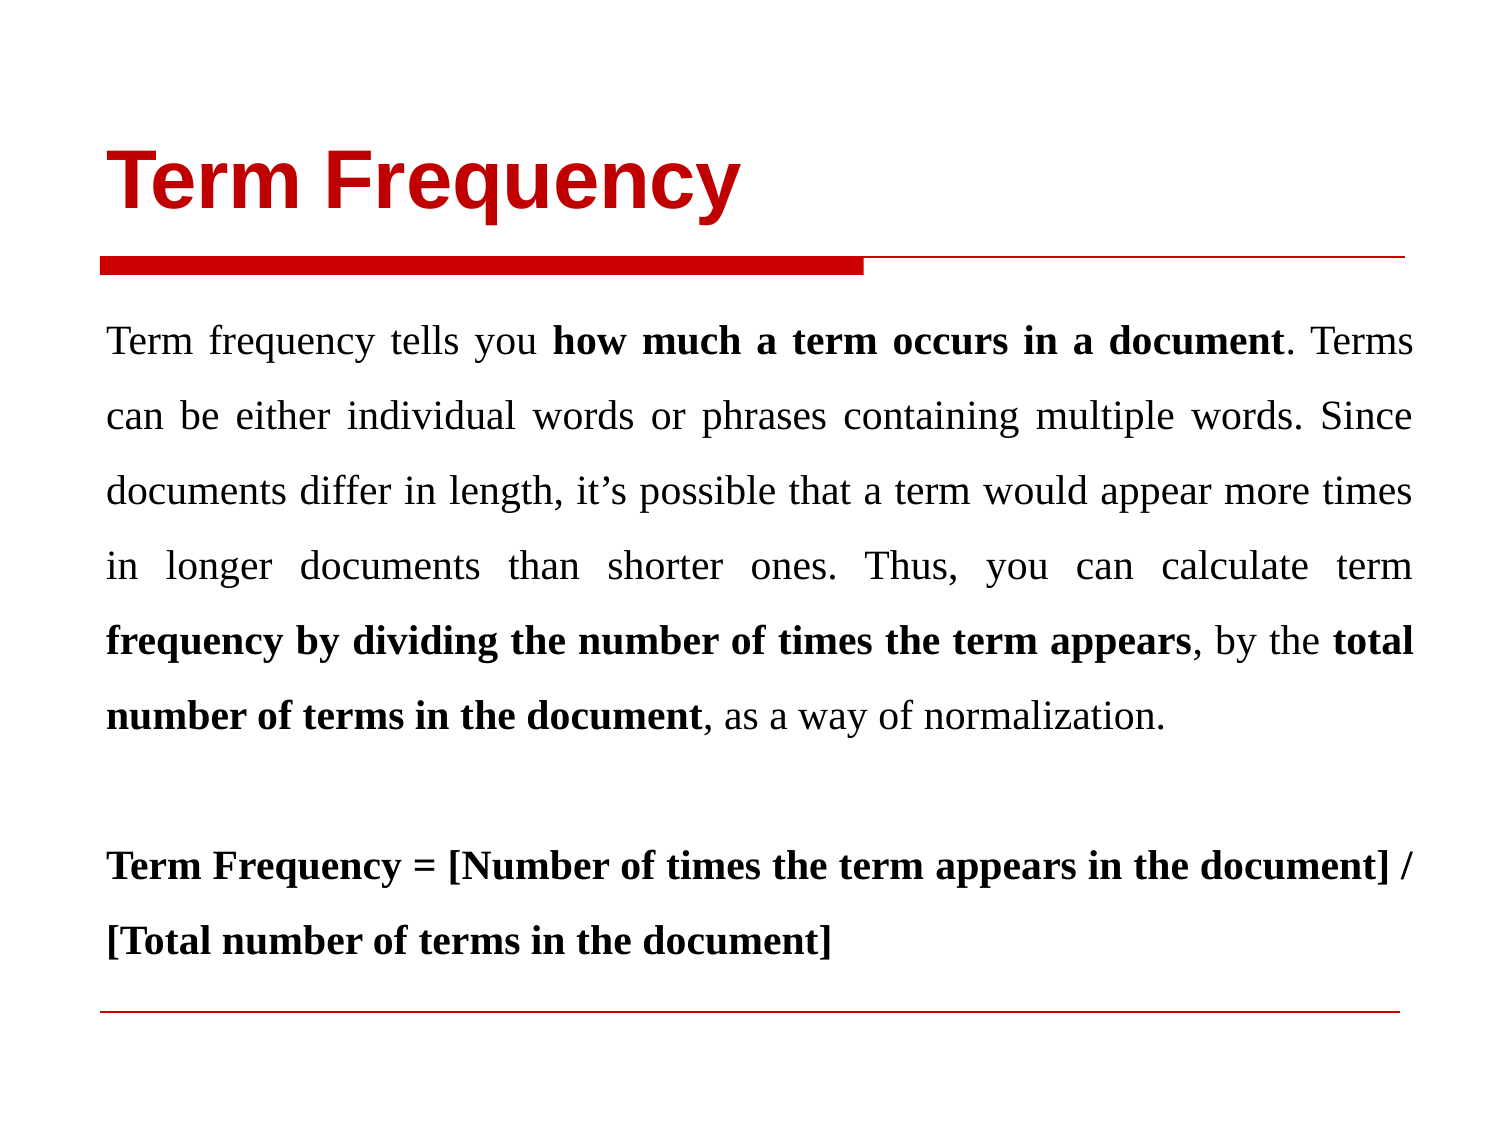

# Term Frequency
Term frequency tells you how much a term occurs in a document. Terms can be either individual words or phrases containing multiple words. Since documents differ in length, it’s possible that a term would appear more times in longer documents than shorter ones. Thus, you can calculate term frequency by dividing the number of times the term appears, by the total number of terms in the document, as a way of normalization.

Term Frequency = [Number of times the term appears in the document] / [Total number of terms in the document]